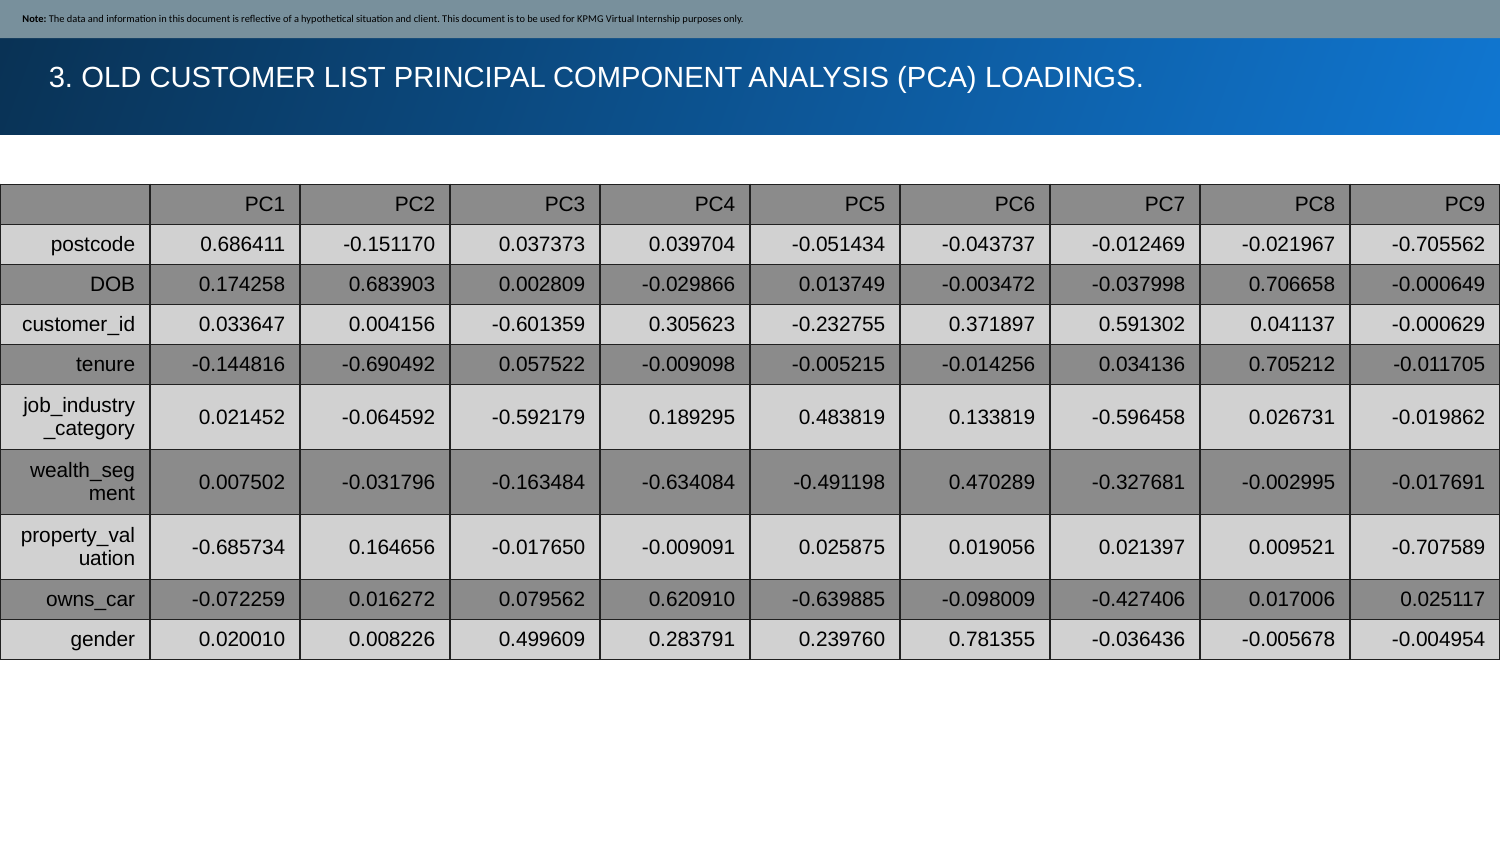

Note: The data and information in this document is reflective of a hypothetical situation and client. This document is to be used for KPMG Virtual Internship purposes only.
3. OLD CUSTOMER LIST PRINCIPAL COMPONENT ANALYSIS (PCA) LOADINGS.

|  | PC1 | PC2 | PC3 | PC4 | PC5 | PC6 | PC7 | PC8 | PC9 |
| --- | --- | --- | --- | --- | --- | --- | --- | --- | --- |
| postcode | 0.686411 | -0.151170 | 0.037373 | 0.039704 | -0.051434 | -0.043737 | -0.012469 | -0.021967 | -0.705562 |
| DOB | 0.174258 | 0.683903 | 0.002809 | -0.029866 | 0.013749 | -0.003472 | -0.037998 | 0.706658 | -0.000649 |
| customer\_id | 0.033647 | 0.004156 | -0.601359 | 0.305623 | -0.232755 | 0.371897 | 0.591302 | 0.041137 | -0.000629 |
| tenure | -0.144816 | -0.690492 | 0.057522 | -0.009098 | -0.005215 | -0.014256 | 0.034136 | 0.705212 | -0.011705 |
| job\_industry\_category | 0.021452 | -0.064592 | -0.592179 | 0.189295 | 0.483819 | 0.133819 | -0.596458 | 0.026731 | -0.019862 |
| wealth\_segment | 0.007502 | -0.031796 | -0.163484 | -0.634084 | -0.491198 | 0.470289 | -0.327681 | -0.002995 | -0.017691 |
| property\_valuation | -0.685734 | 0.164656 | -0.017650 | -0.009091 | 0.025875 | 0.019056 | 0.021397 | 0.009521 | -0.707589 |
| owns\_car | -0.072259 | 0.016272 | 0.079562 | 0.620910 | -0.639885 | -0.098009 | -0.427406 | 0.017006 | 0.025117 |
| gender | 0.020010 | 0.008226 | 0.499609 | 0.283791 | 0.239760 | 0.781355 | -0.036436 | -0.005678 | -0.004954 |